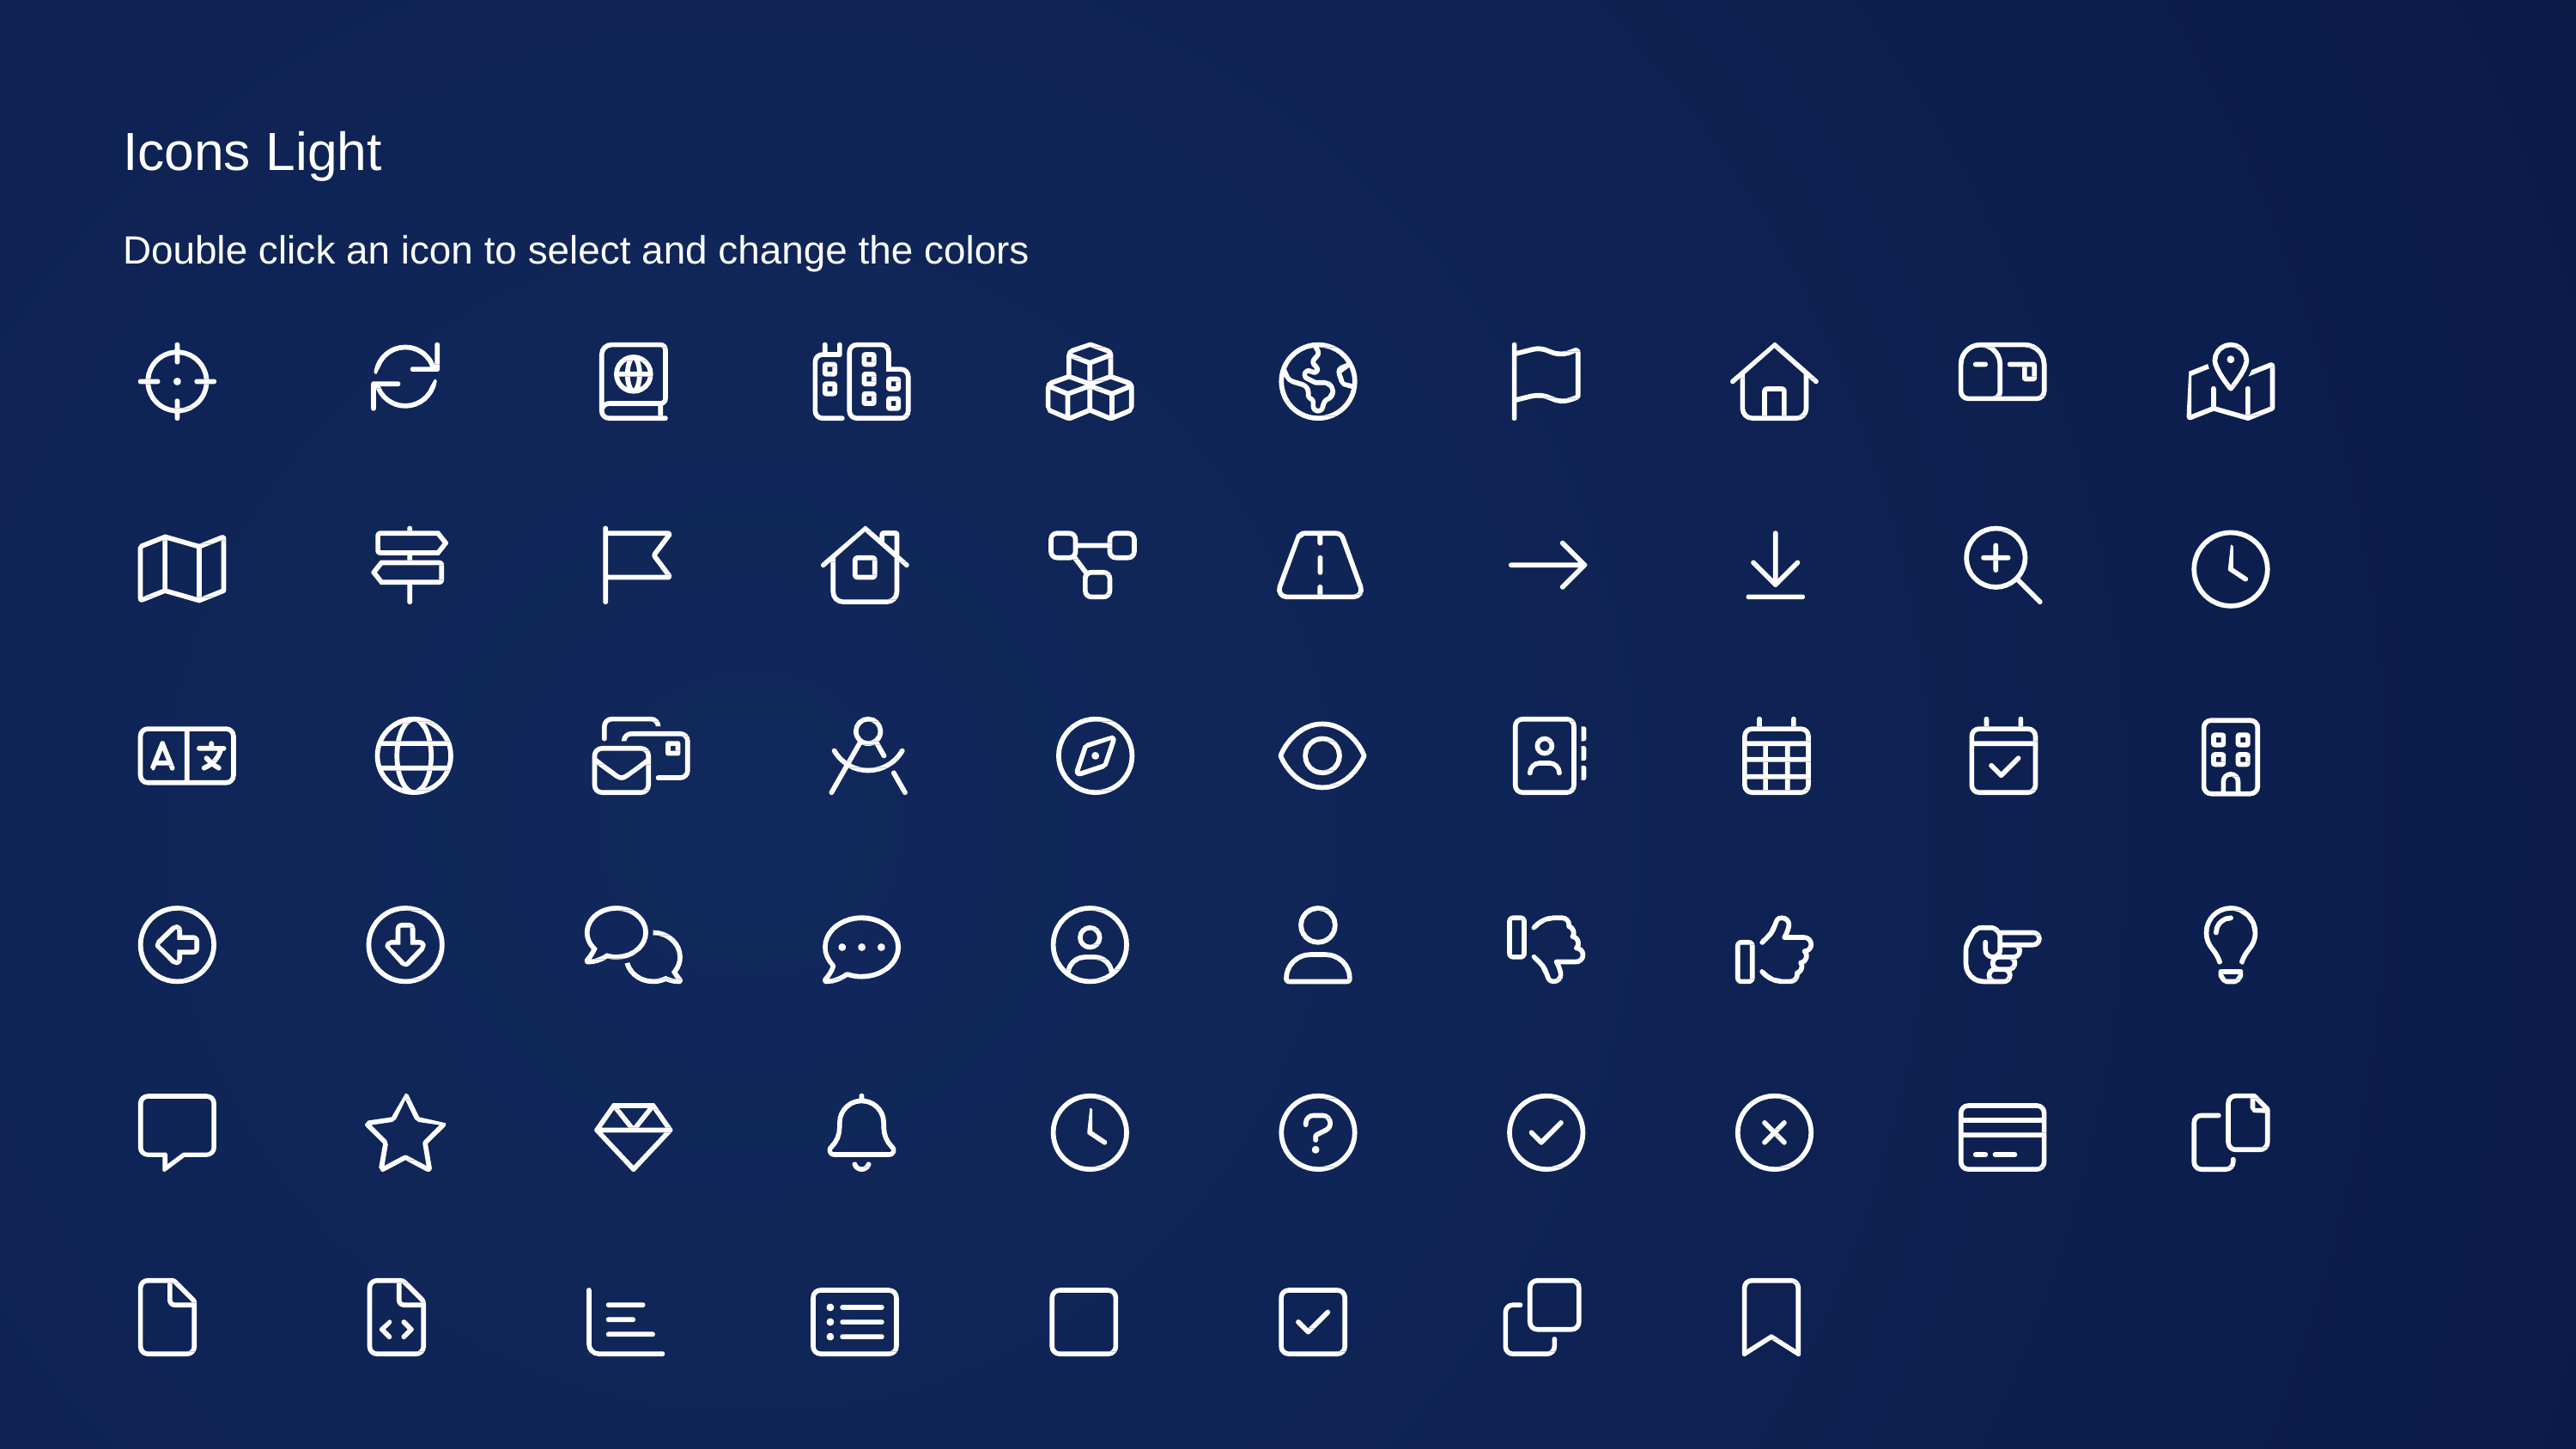

Icons Light
Double click an icon to select and change the colors